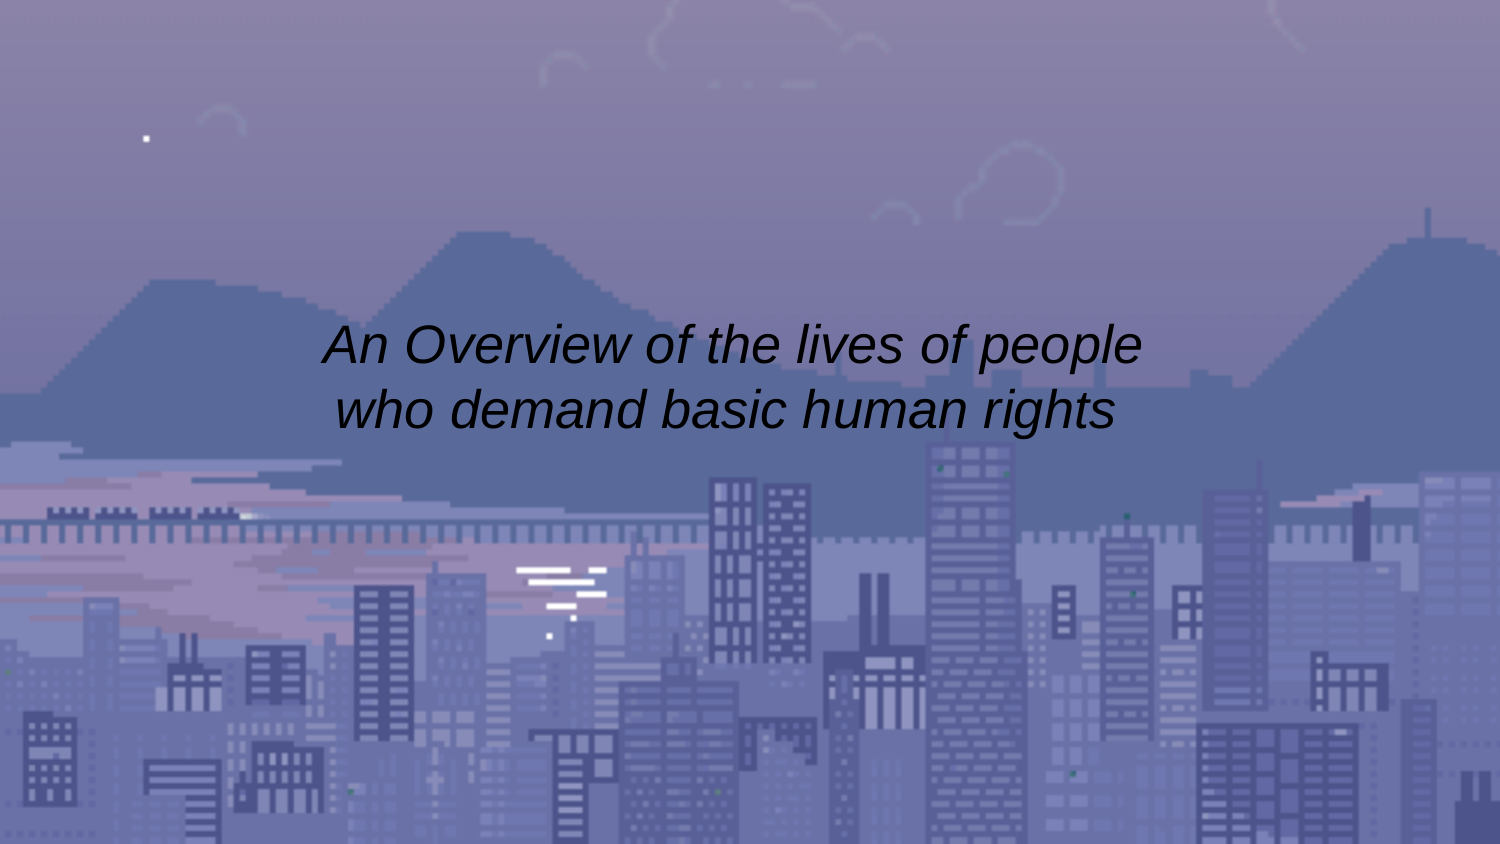

# An Overview of the lives of people who demand basic human rights